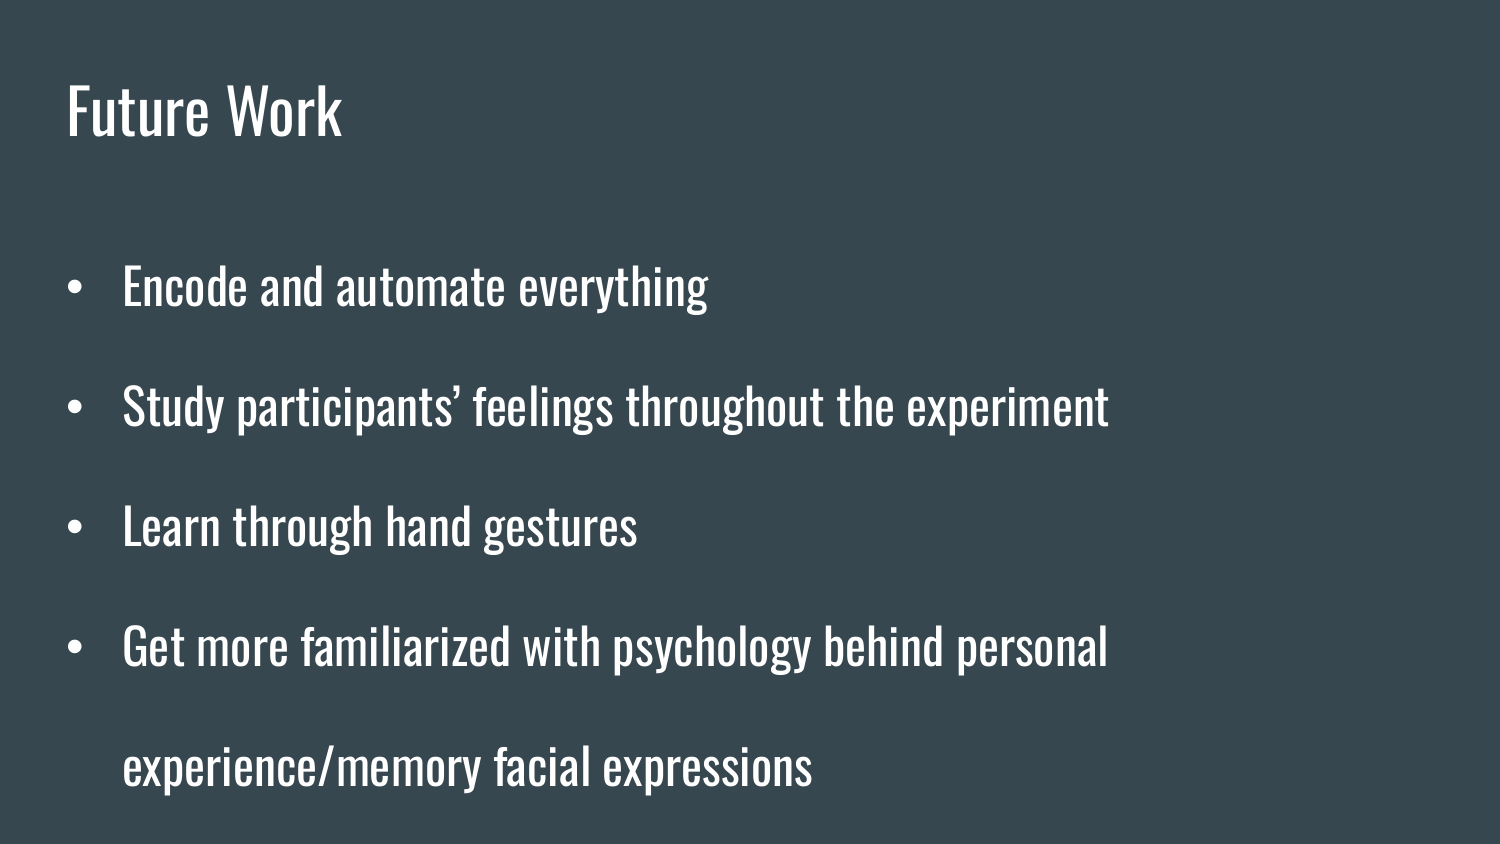

# Future Work
Encode and automate everything
Study participants’ feelings throughout the experiment
Learn through hand gestures
Get more familiarized with psychology behind personal experience/memory facial expressions